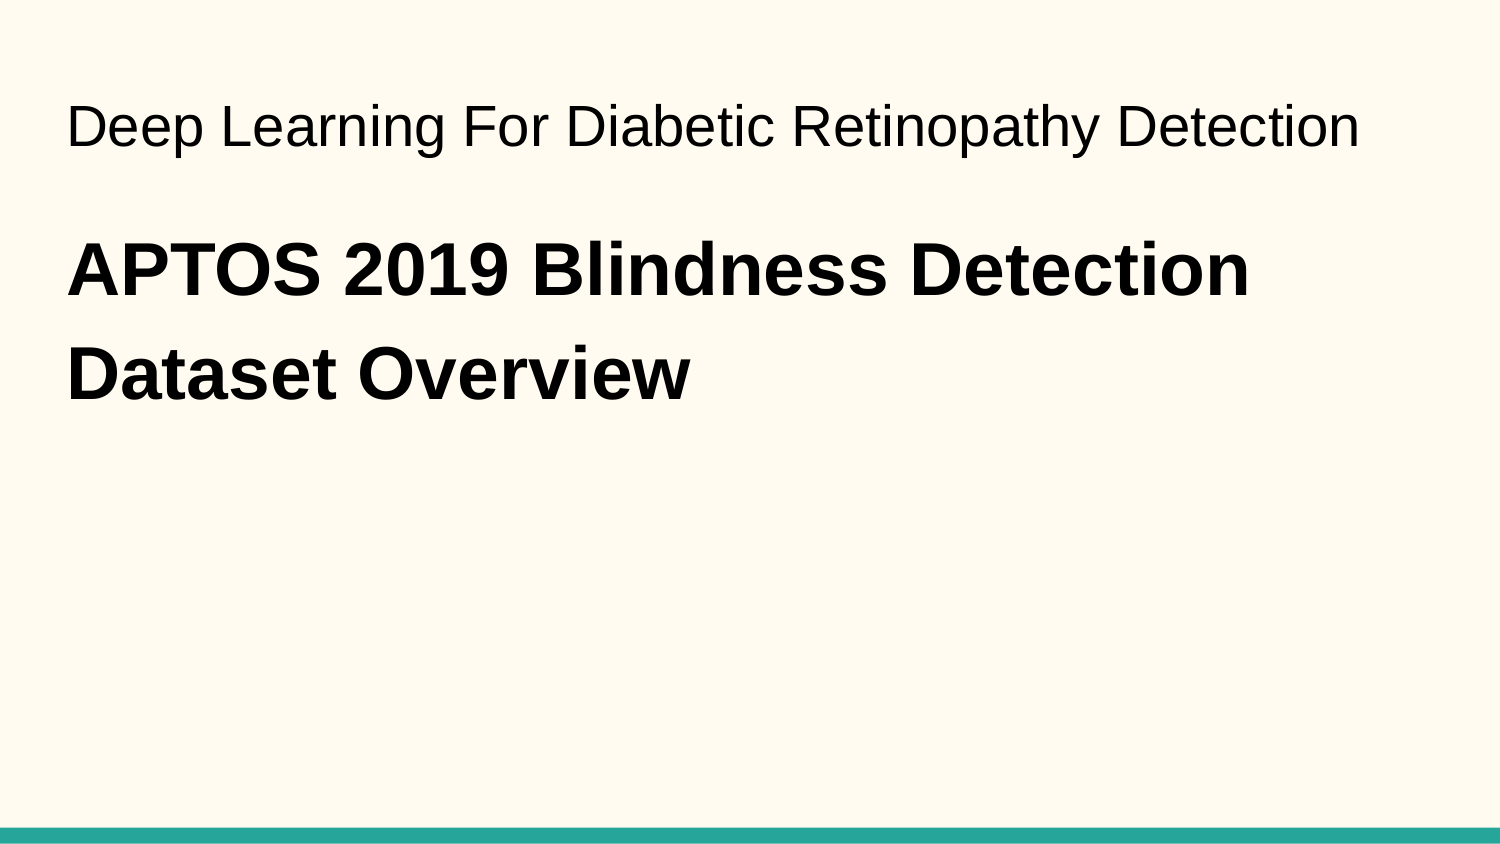

# Deep Learning For Diabetic Retinopathy Detection
APTOS 2019 Blindness Detection Dataset Overview